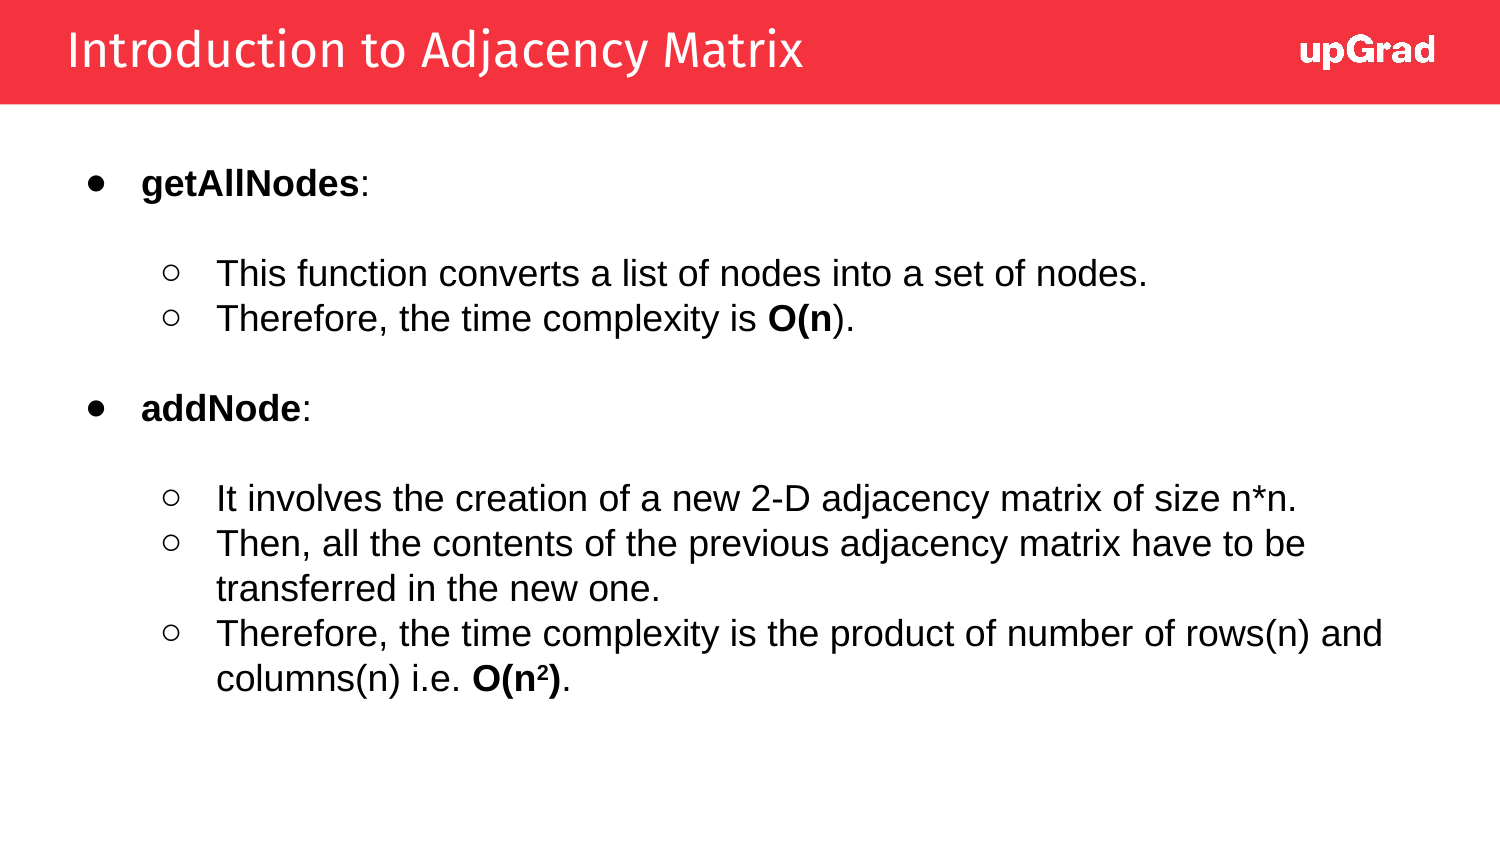

Introduction to Adjacency Matrix

getAllNodes:

This function converts a list of nodes into a set of nodes.
Therefore, the time complexity is O(n).

addNode:

It involves the creation of a new 2-D adjacency matrix of size n*n.
Then, all the contents of the previous adjacency matrix have to be transferred in the new one.
Therefore, the time complexity is the product of number of rows(n) and columns(n) i.e. O(n2).